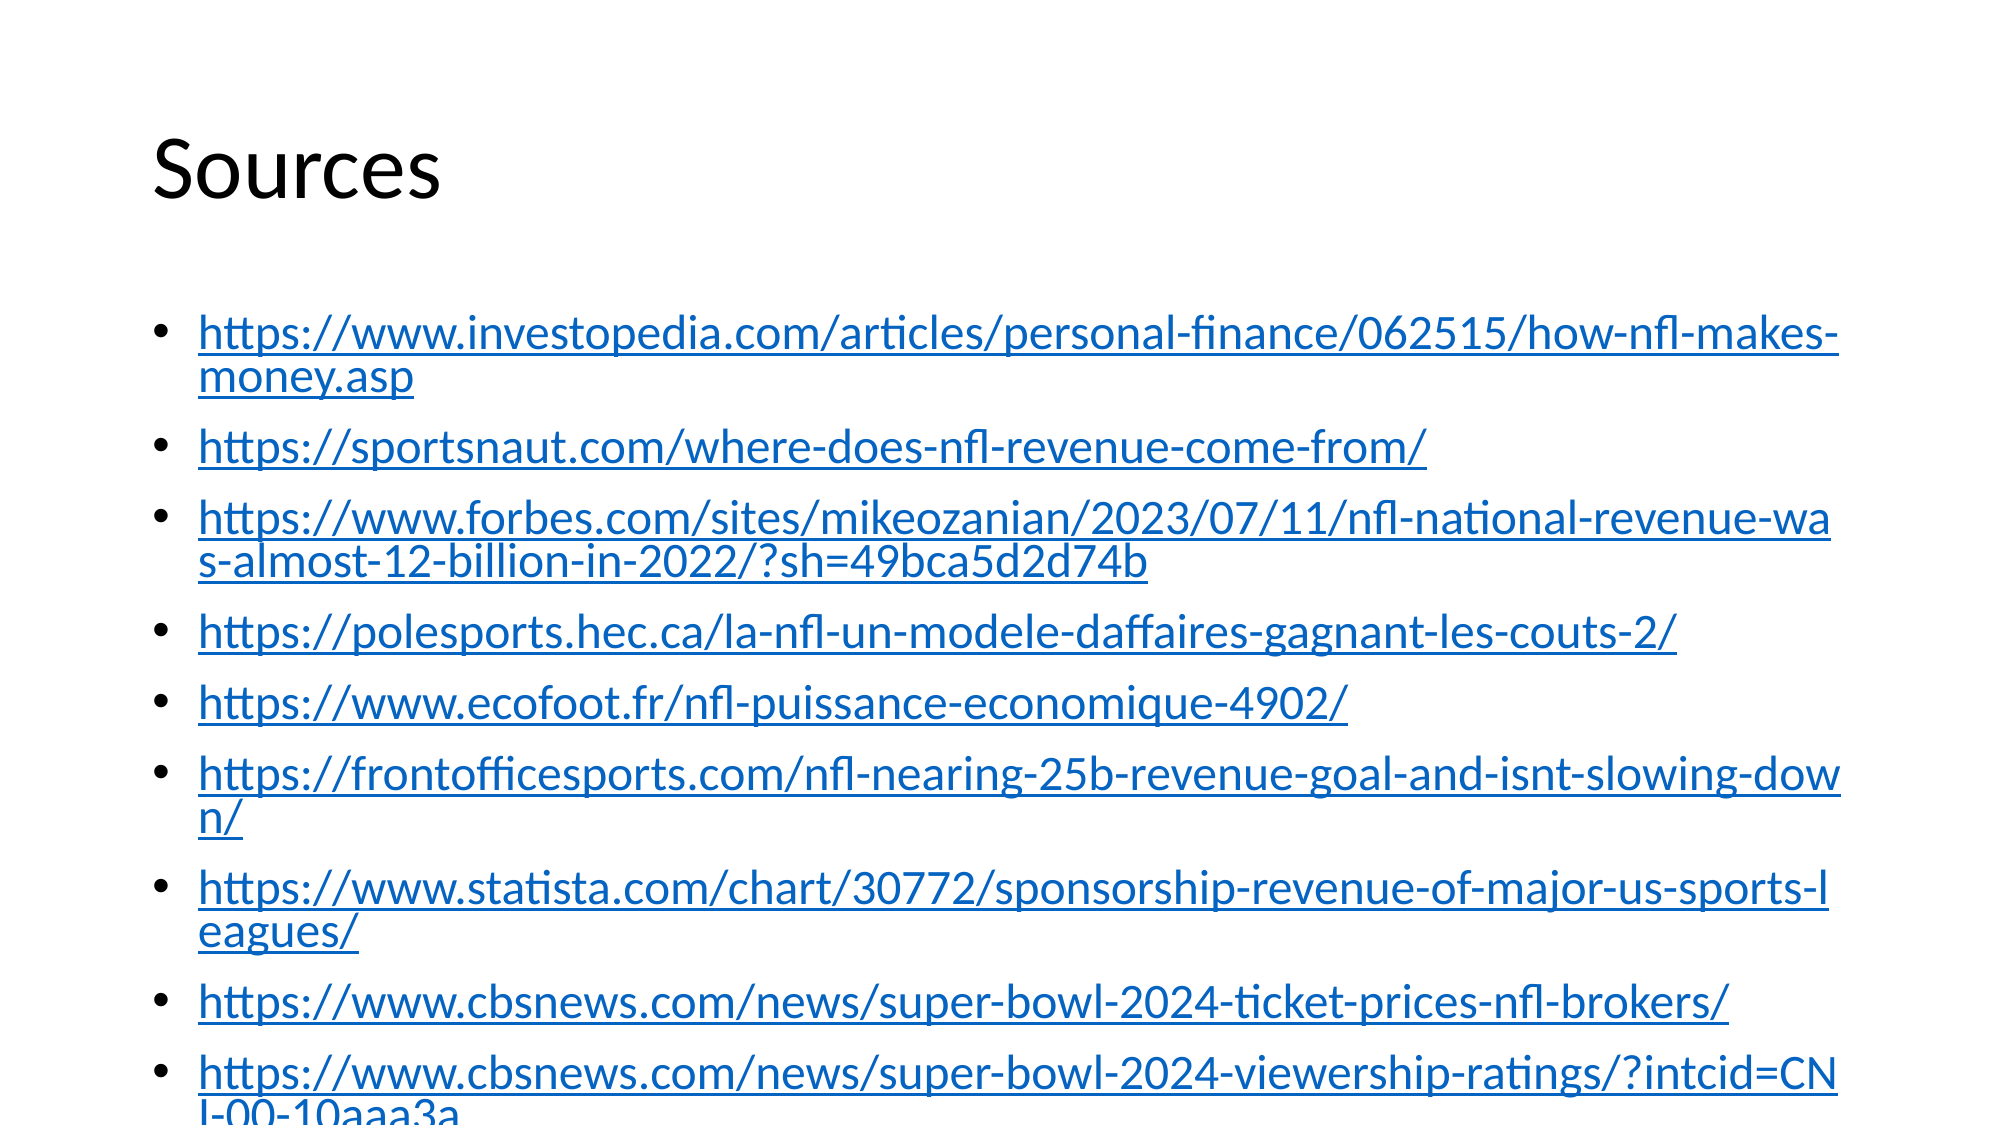

# Sources
https://www.investopedia.com/articles/personal-finance/062515/how-nfl-makes-money.asp
https://sportsnaut.com/where-does-nfl-revenue-come-from/
https://www.forbes.com/sites/mikeozanian/2023/07/11/nfl-national-revenue-was-almost-12-billion-in-2022/?sh=49bca5d2d74b
https://polesports.hec.ca/la-nfl-un-modele-daffaires-gagnant-les-couts-2/
https://www.ecofoot.fr/nfl-puissance-economique-4902/
https://frontofficesports.com/nfl-nearing-25b-revenue-goal-and-isnt-slowing-down/
https://www.statista.com/chart/30772/sponsorship-revenue-of-major-us-sports-leagues/
https://www.cbsnews.com/news/super-bowl-2024-ticket-prices-nfl-brokers/
https://www.cbsnews.com/news/super-bowl-2024-viewership-ratings/?intcid=CNI-00-10aaa3a
https://www.packers.com/news/packers-report-another-solid-year-financially-2023